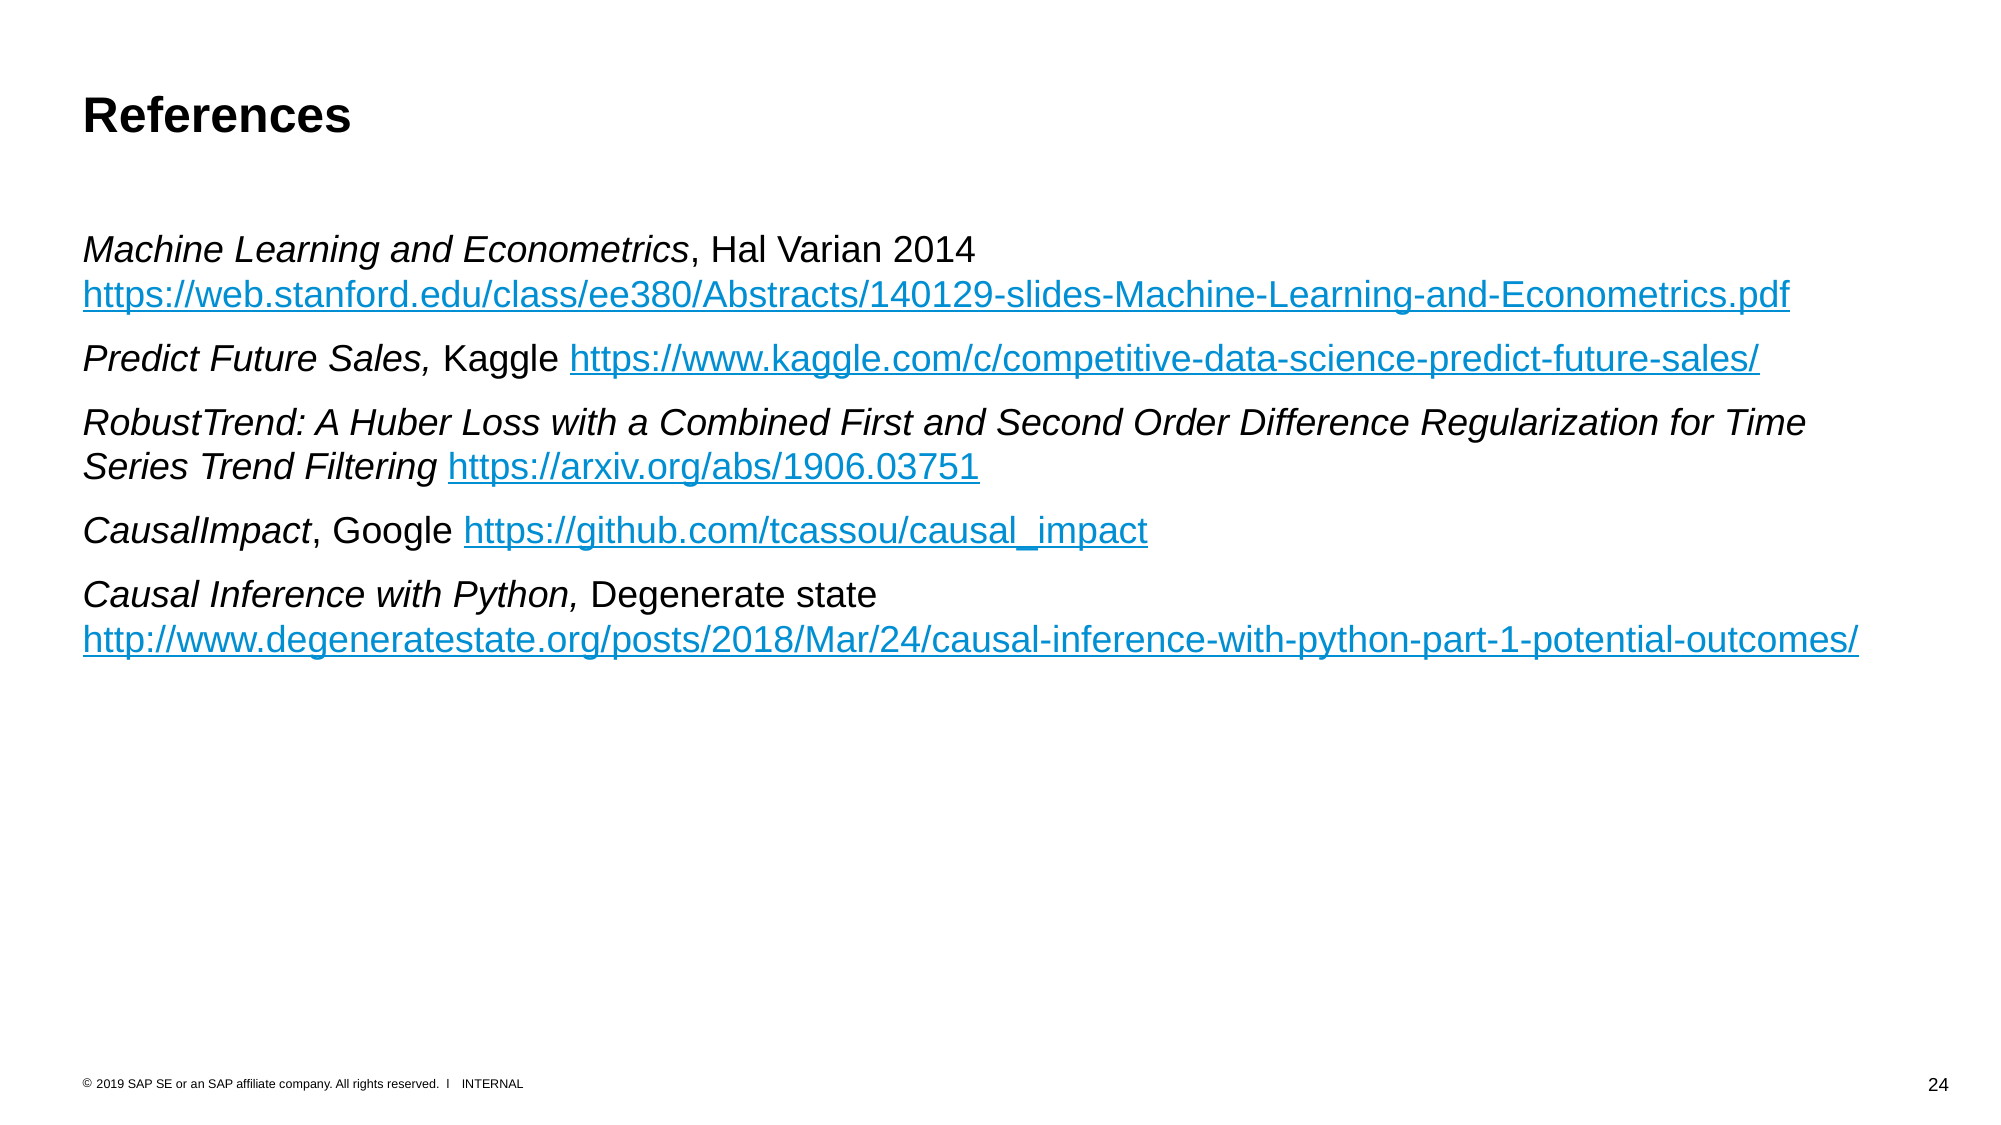

# References
Machine Learning and Econometrics, Hal Varian 2014 https://web.stanford.edu/class/ee380/Abstracts/140129-slides-Machine-Learning-and-Econometrics.pdf
Predict Future Sales, Kaggle https://www.kaggle.com/c/competitive-data-science-predict-future-sales/
RobustTrend: A Huber Loss with a Combined First and Second Order Difference Regularization for Time Series Trend Filtering https://arxiv.org/abs/1906.03751
CausalImpact, Google https://github.com/tcassou/causal_impact
Causal Inference with Python, Degenerate state http://www.degeneratestate.org/posts/2018/Mar/24/causal-inference-with-python-part-1-potential-outcomes/